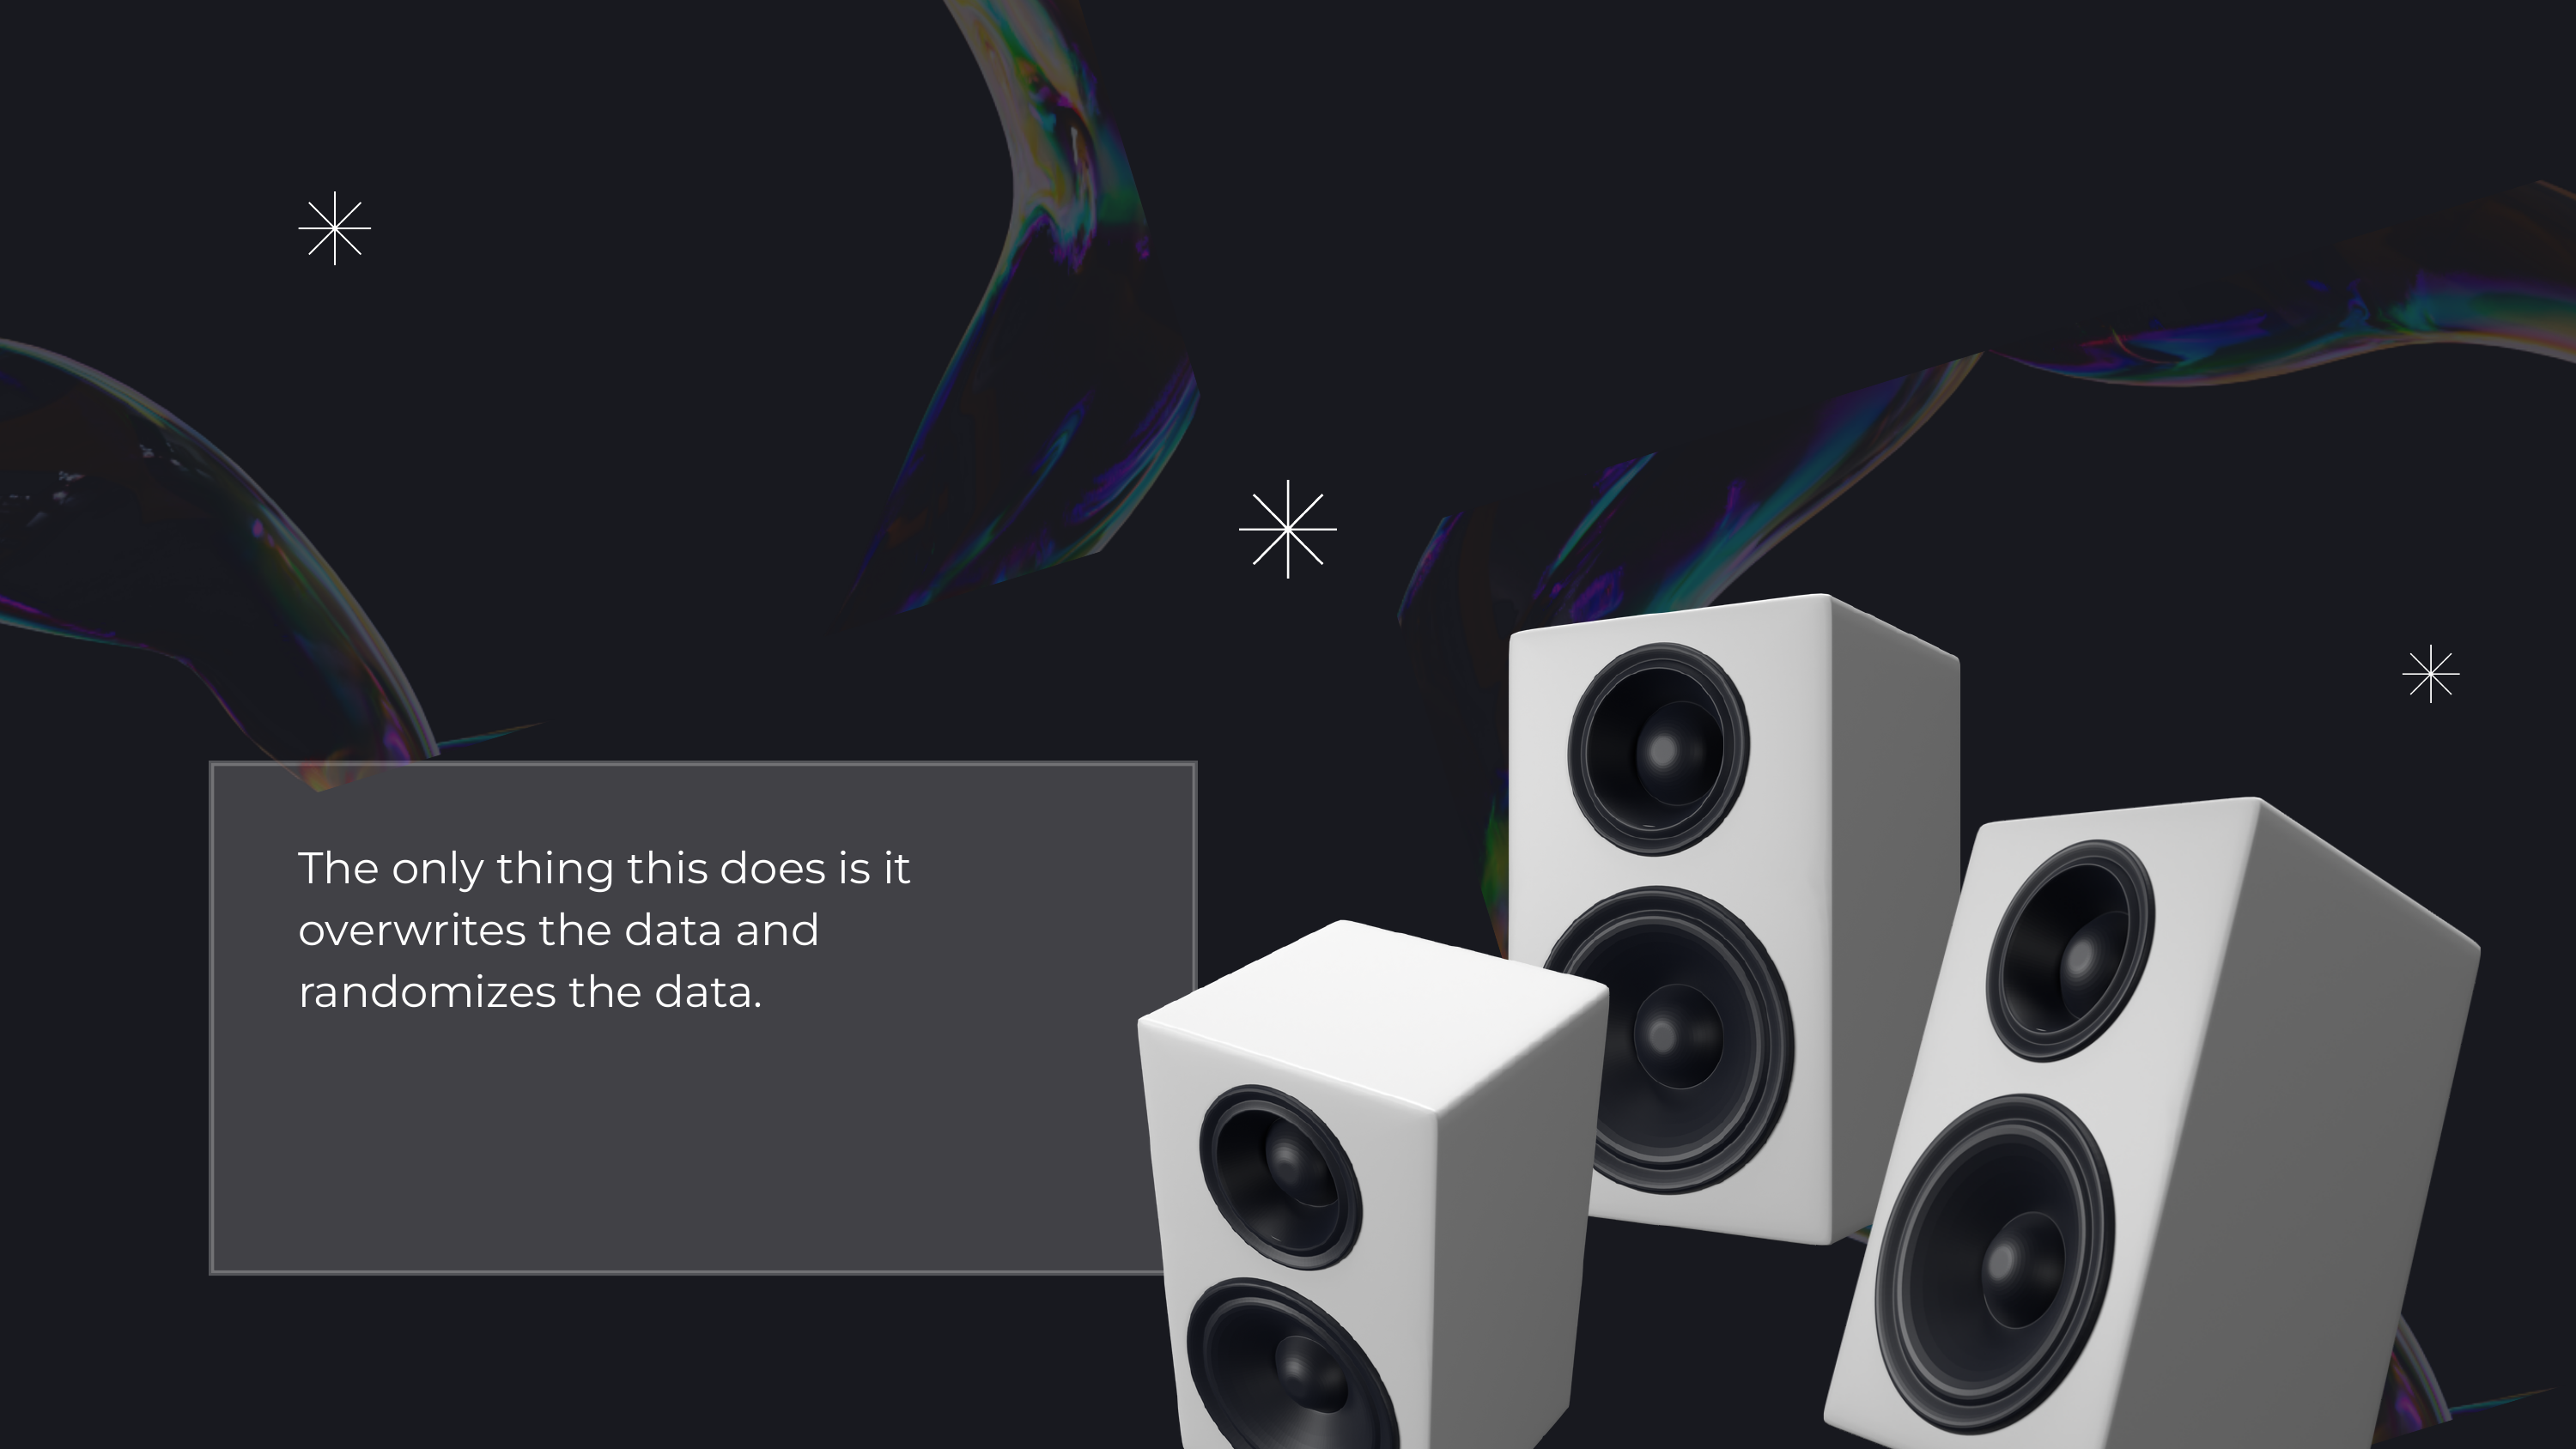

The only thing this does is it overwrites the data and randomizes the data.